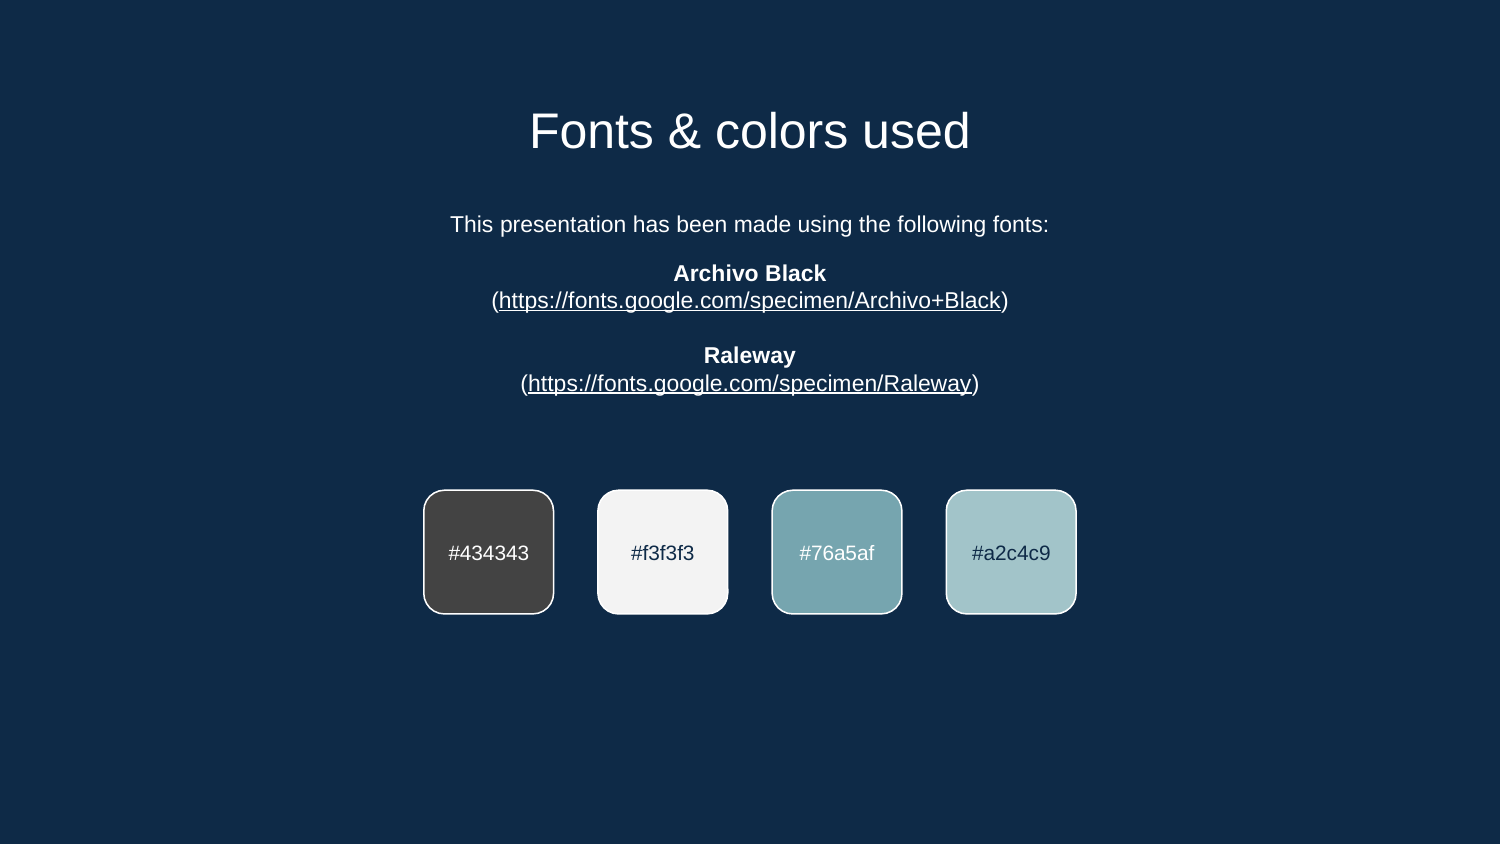

# Fonts & colors used
This presentation has been made using the following fonts:
Archivo Black
(https://fonts.google.com/specimen/Archivo+Black)

Raleway
(https://fonts.google.com/specimen/Raleway)

#434343
#f3f3f3
#76a5af
#a2c4c9